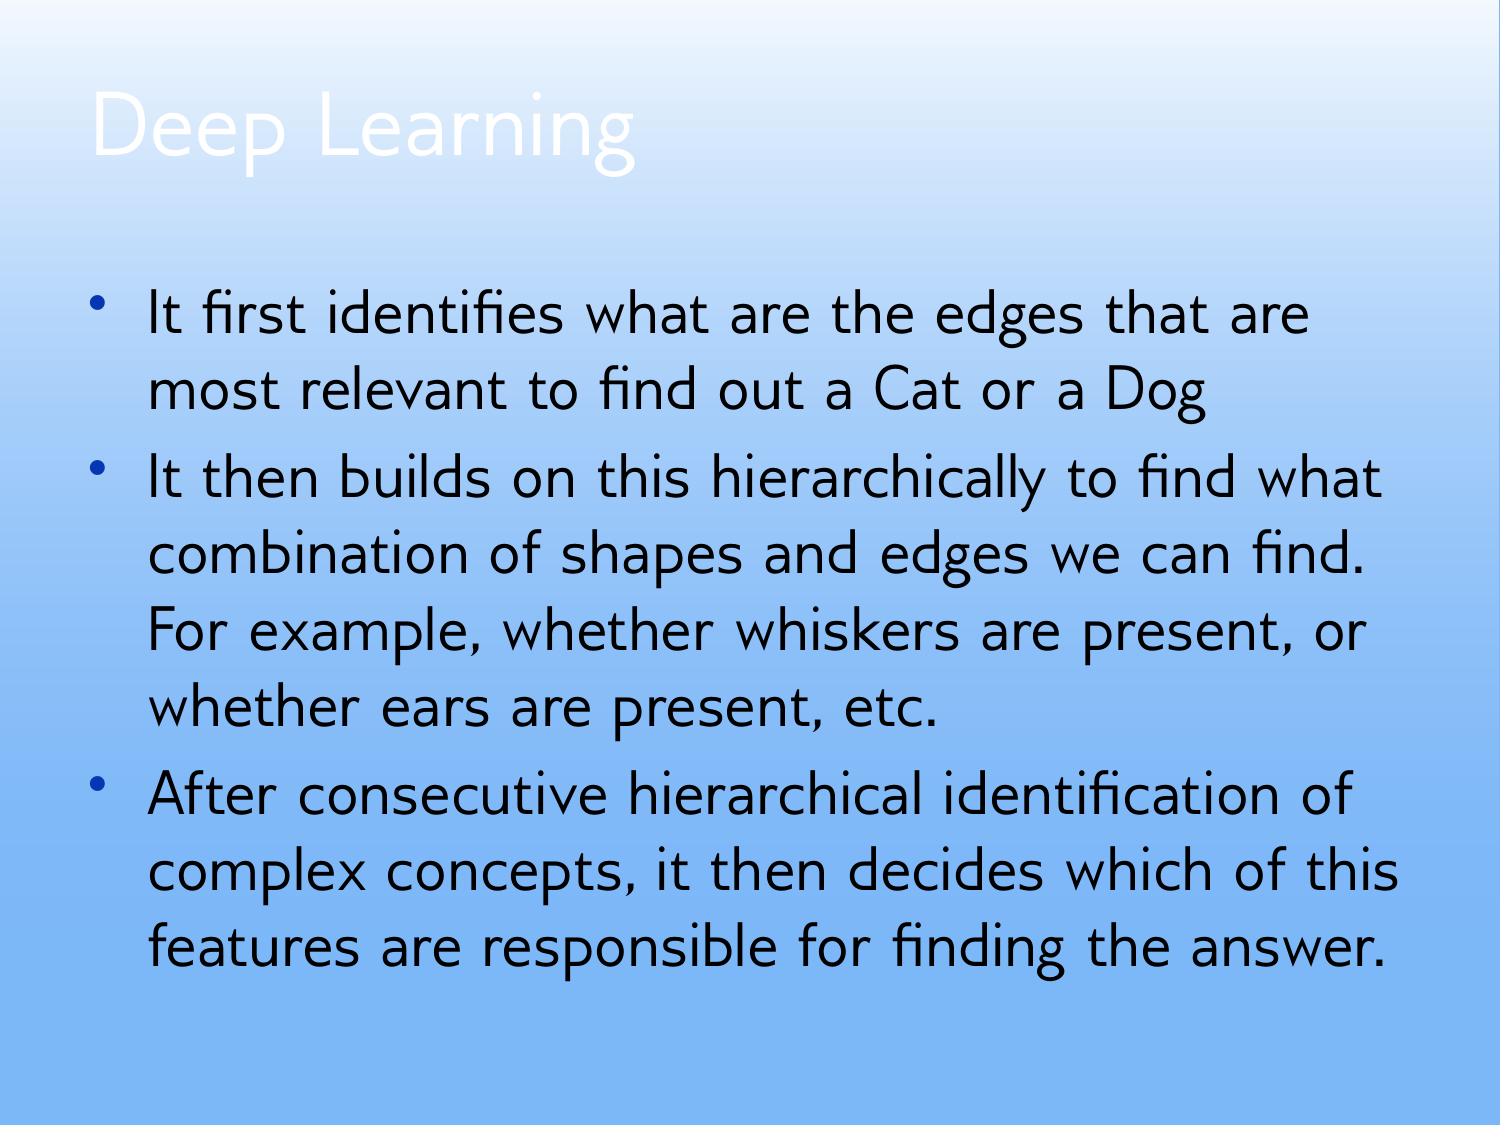

# Deep Learning
It first identifies what are the edges that are most relevant to find out a Cat or a Dog
It then builds on this hierarchically to find what combination of shapes and edges we can find. For example, whether whiskers are present, or whether ears are present, etc.
After consecutive hierarchical identification of complex concepts, it then decides which of this features are responsible for finding the answer.